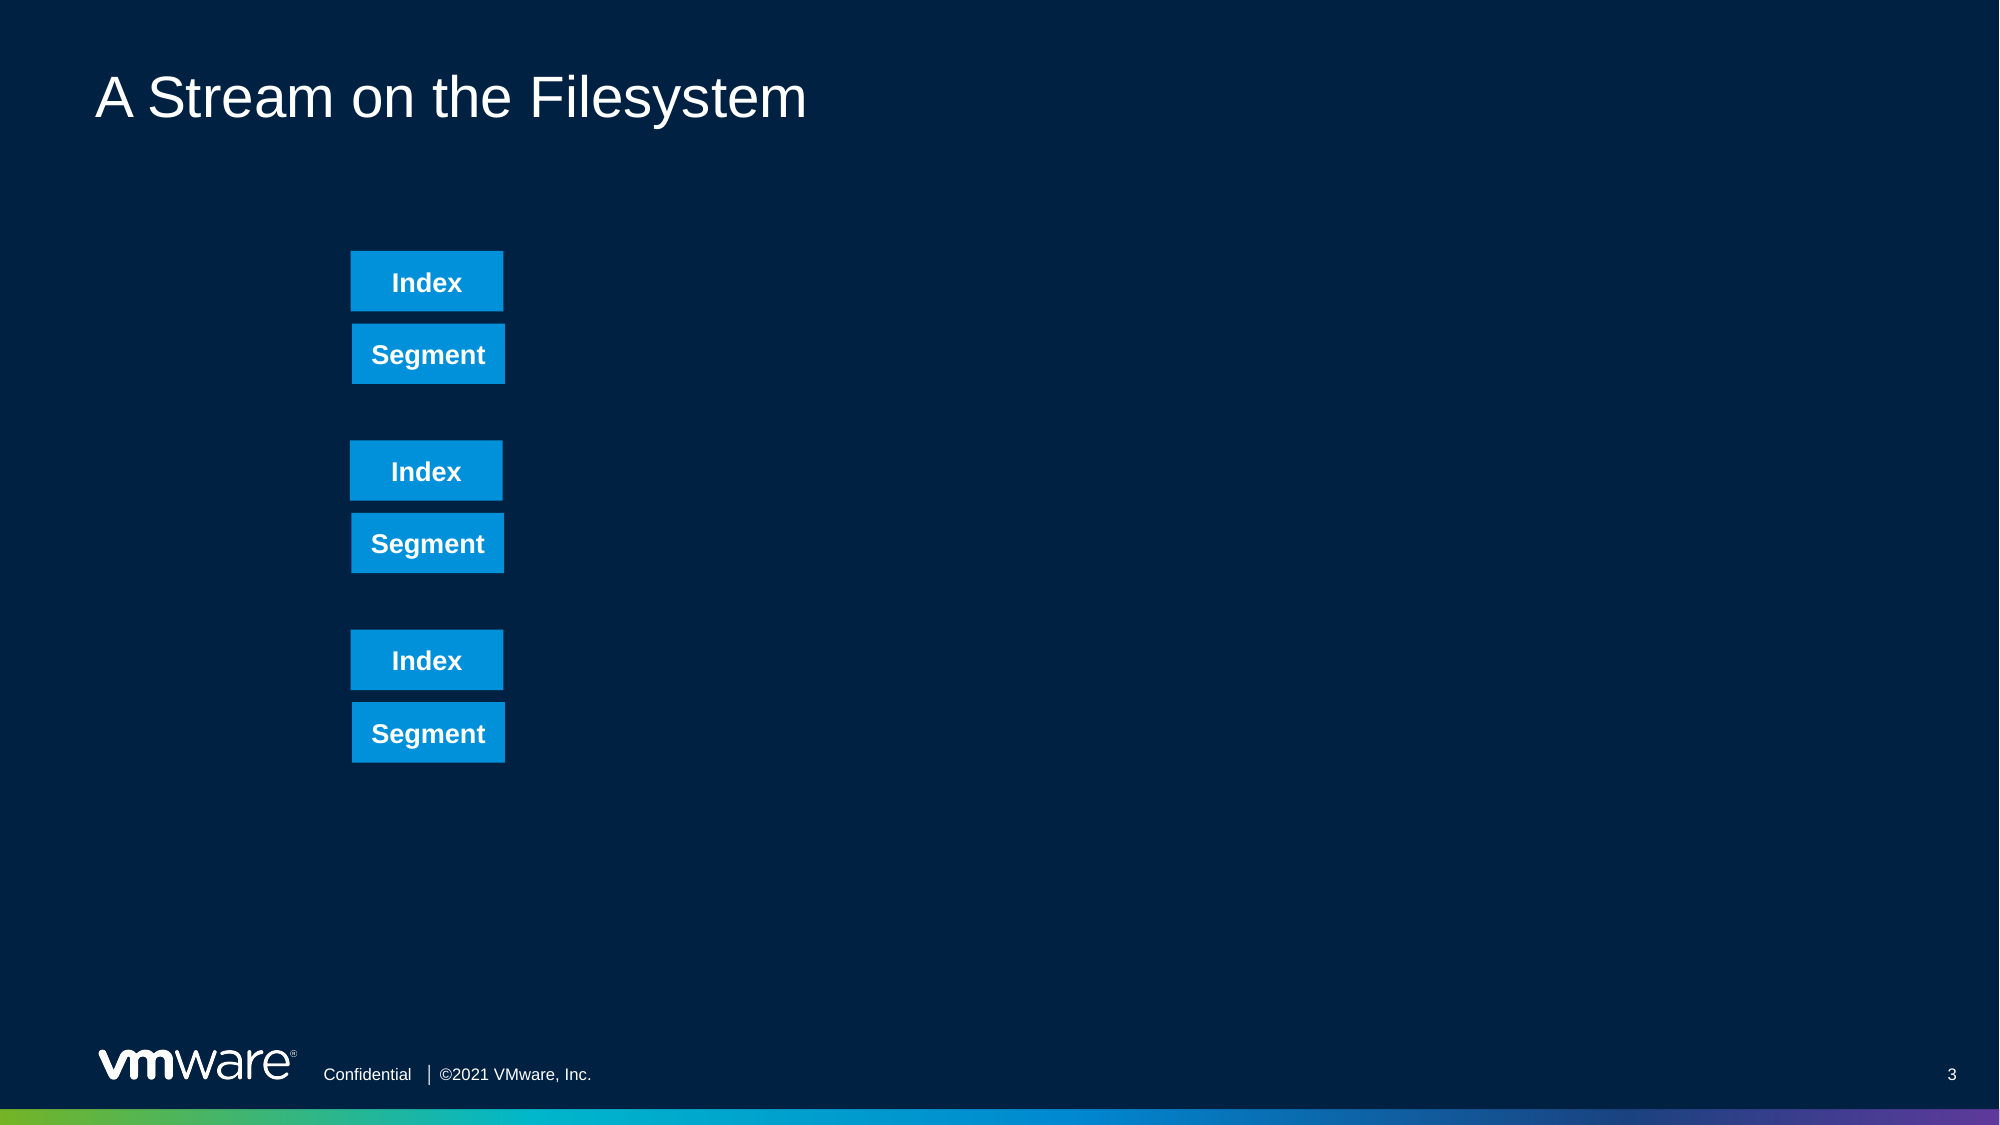

# A Stream on the Filesystem

Index
Segment
Index
Segment
Index
Segment